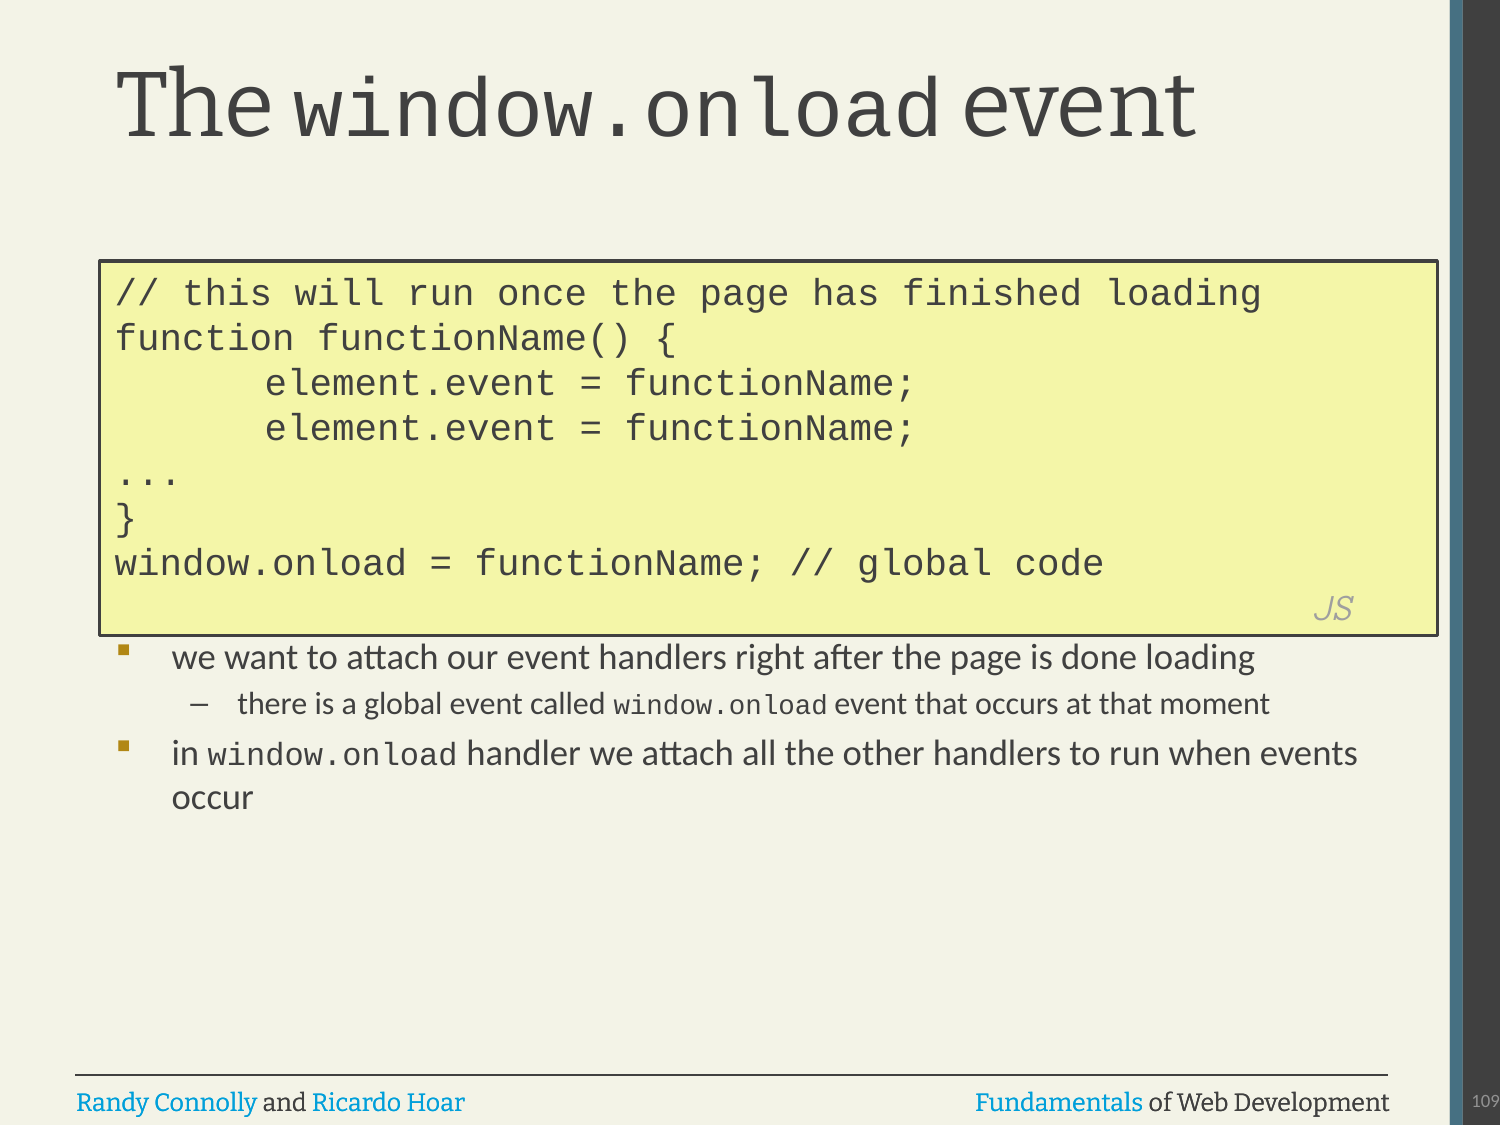

# The window.onload event
// this will run once the page has finished loading
function functionName() {
	element.event = functionName;
	element.event = functionName;
...
}
window.onload = functionName; // global code				   				   		JS
we want to attach our event handlers right after the page is done loading
there is a global event called window.onload event that occurs at that moment
in window.onload handler we attach all the other handlers to run when events occur
109